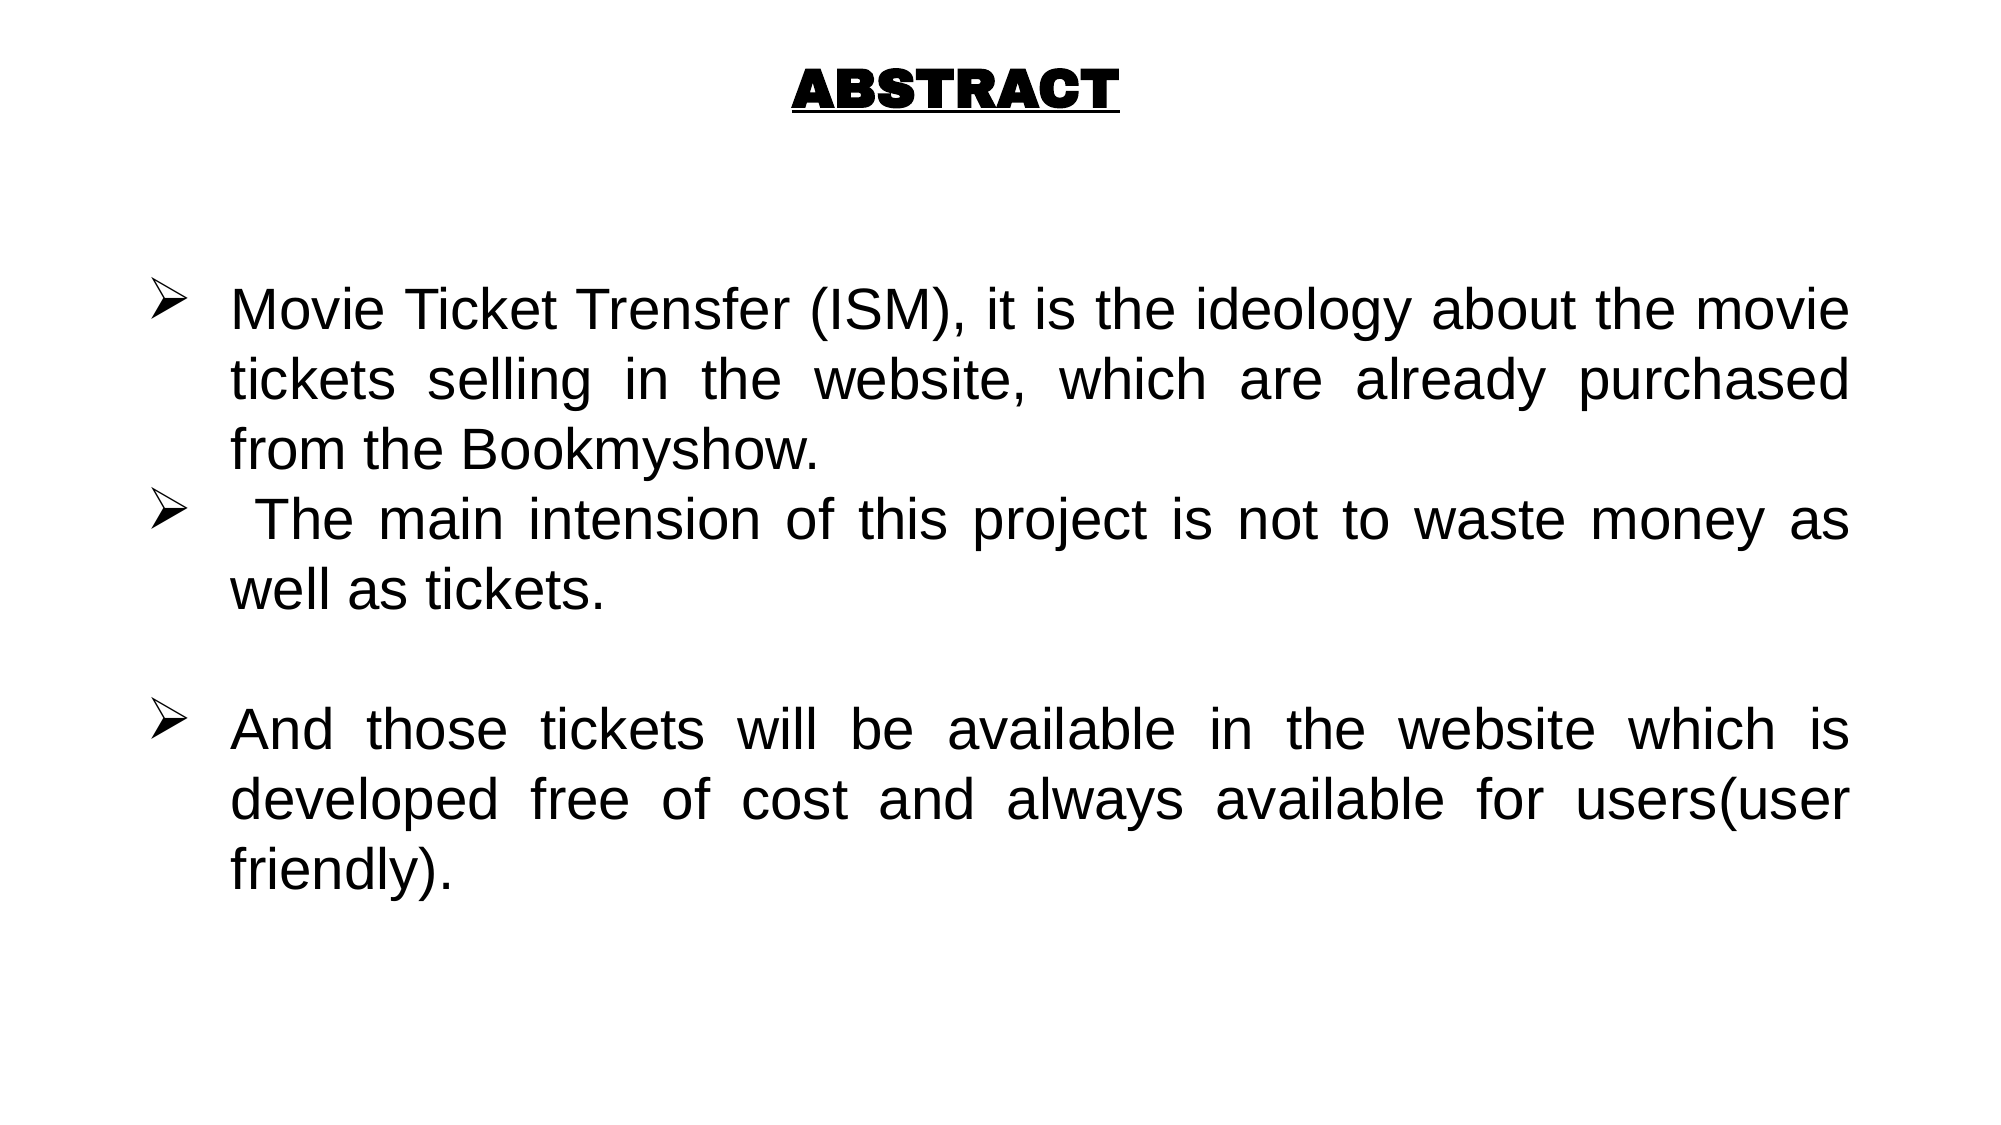

Abstract
Movie Ticket Trensfer (ISM), it is the ideology about the movie tickets selling in the website, which are already purchased from the Bookmyshow.
 The main intension of this project is not to waste money as well as tickets.

And those tickets will be available in the website which is developed free of cost and always available for users(user friendly).